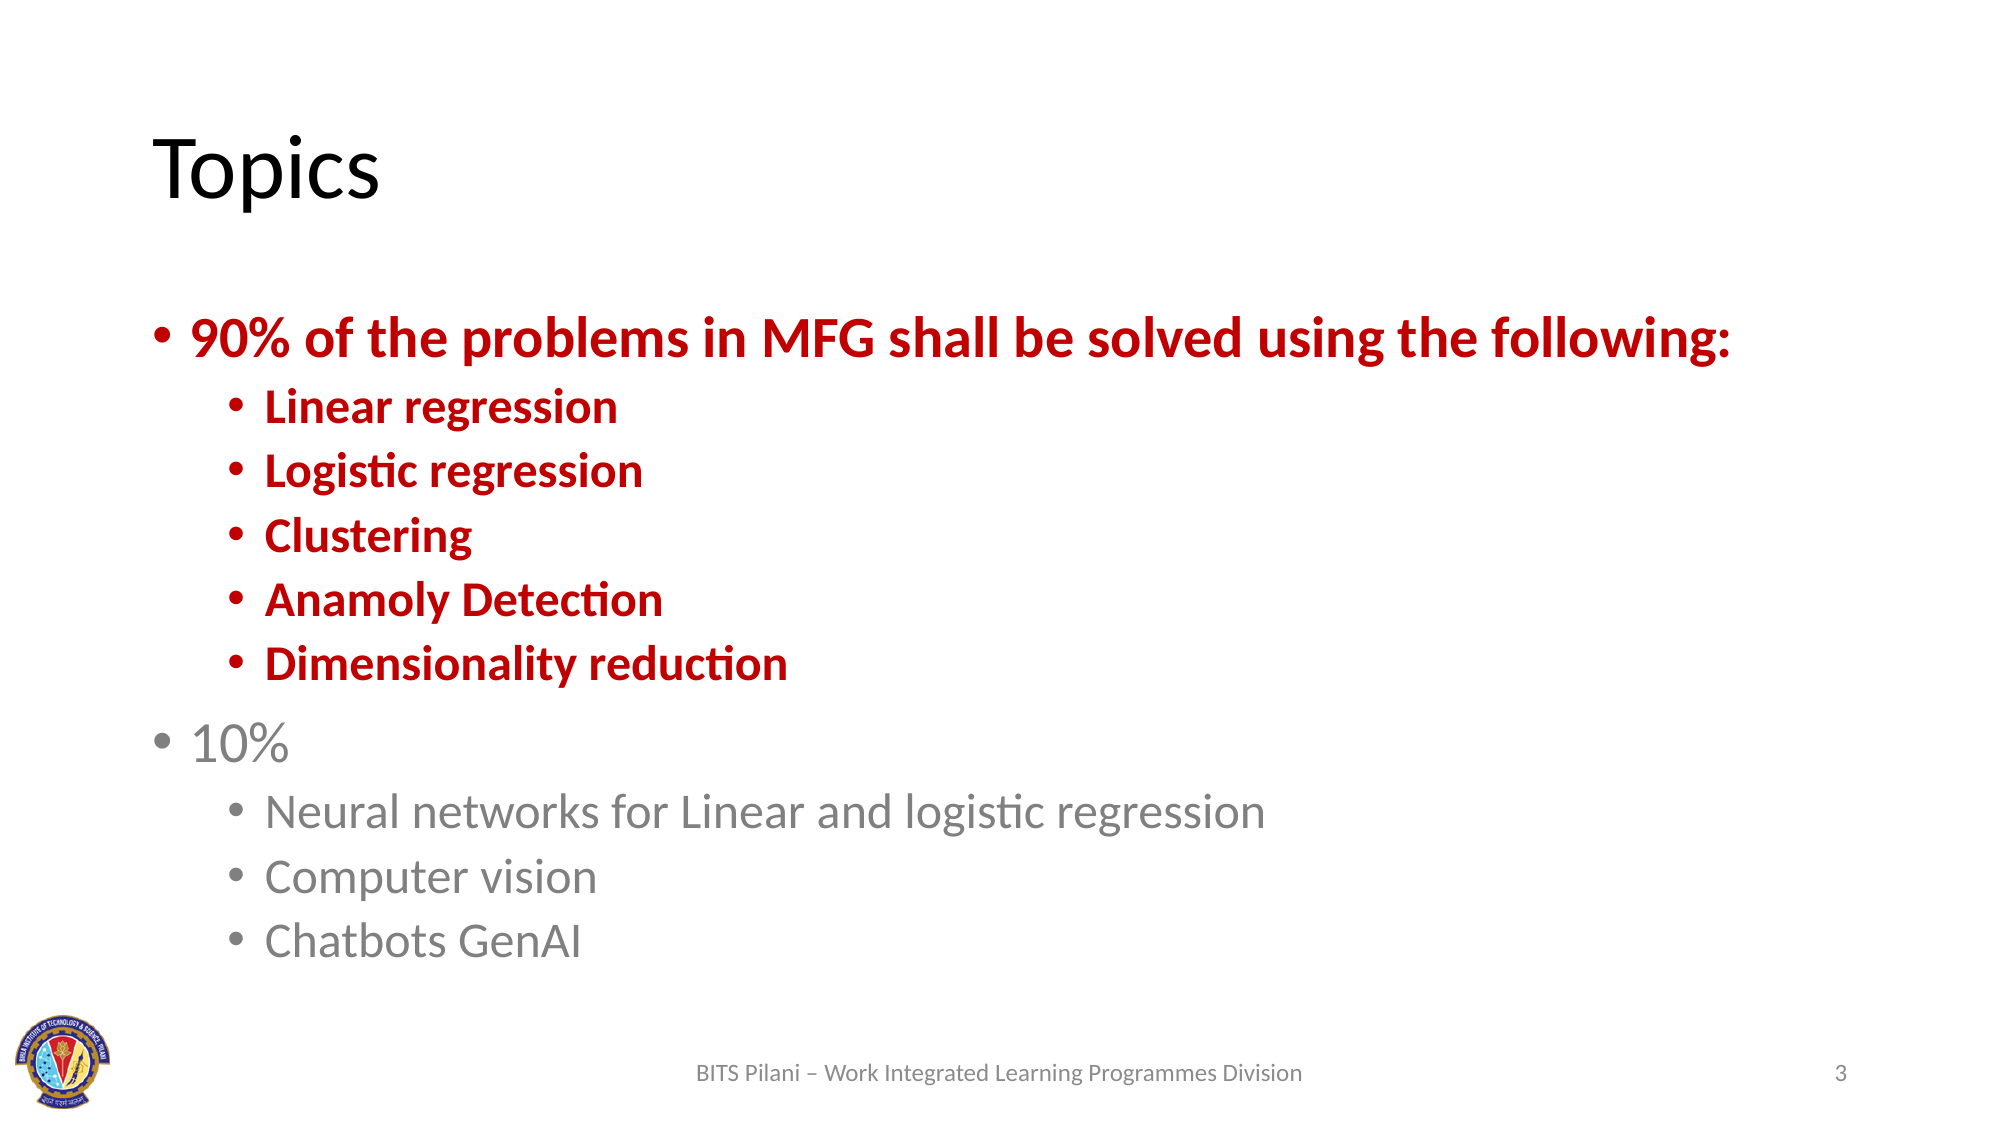

# Topics
90% of the problems in MFG shall be solved using the following:
Linear regression
Logistic regression
Clustering
Anamoly Detection
Dimensionality reduction
10%
Neural networks for Linear and logistic regression
Computer vision
Chatbots GenAI